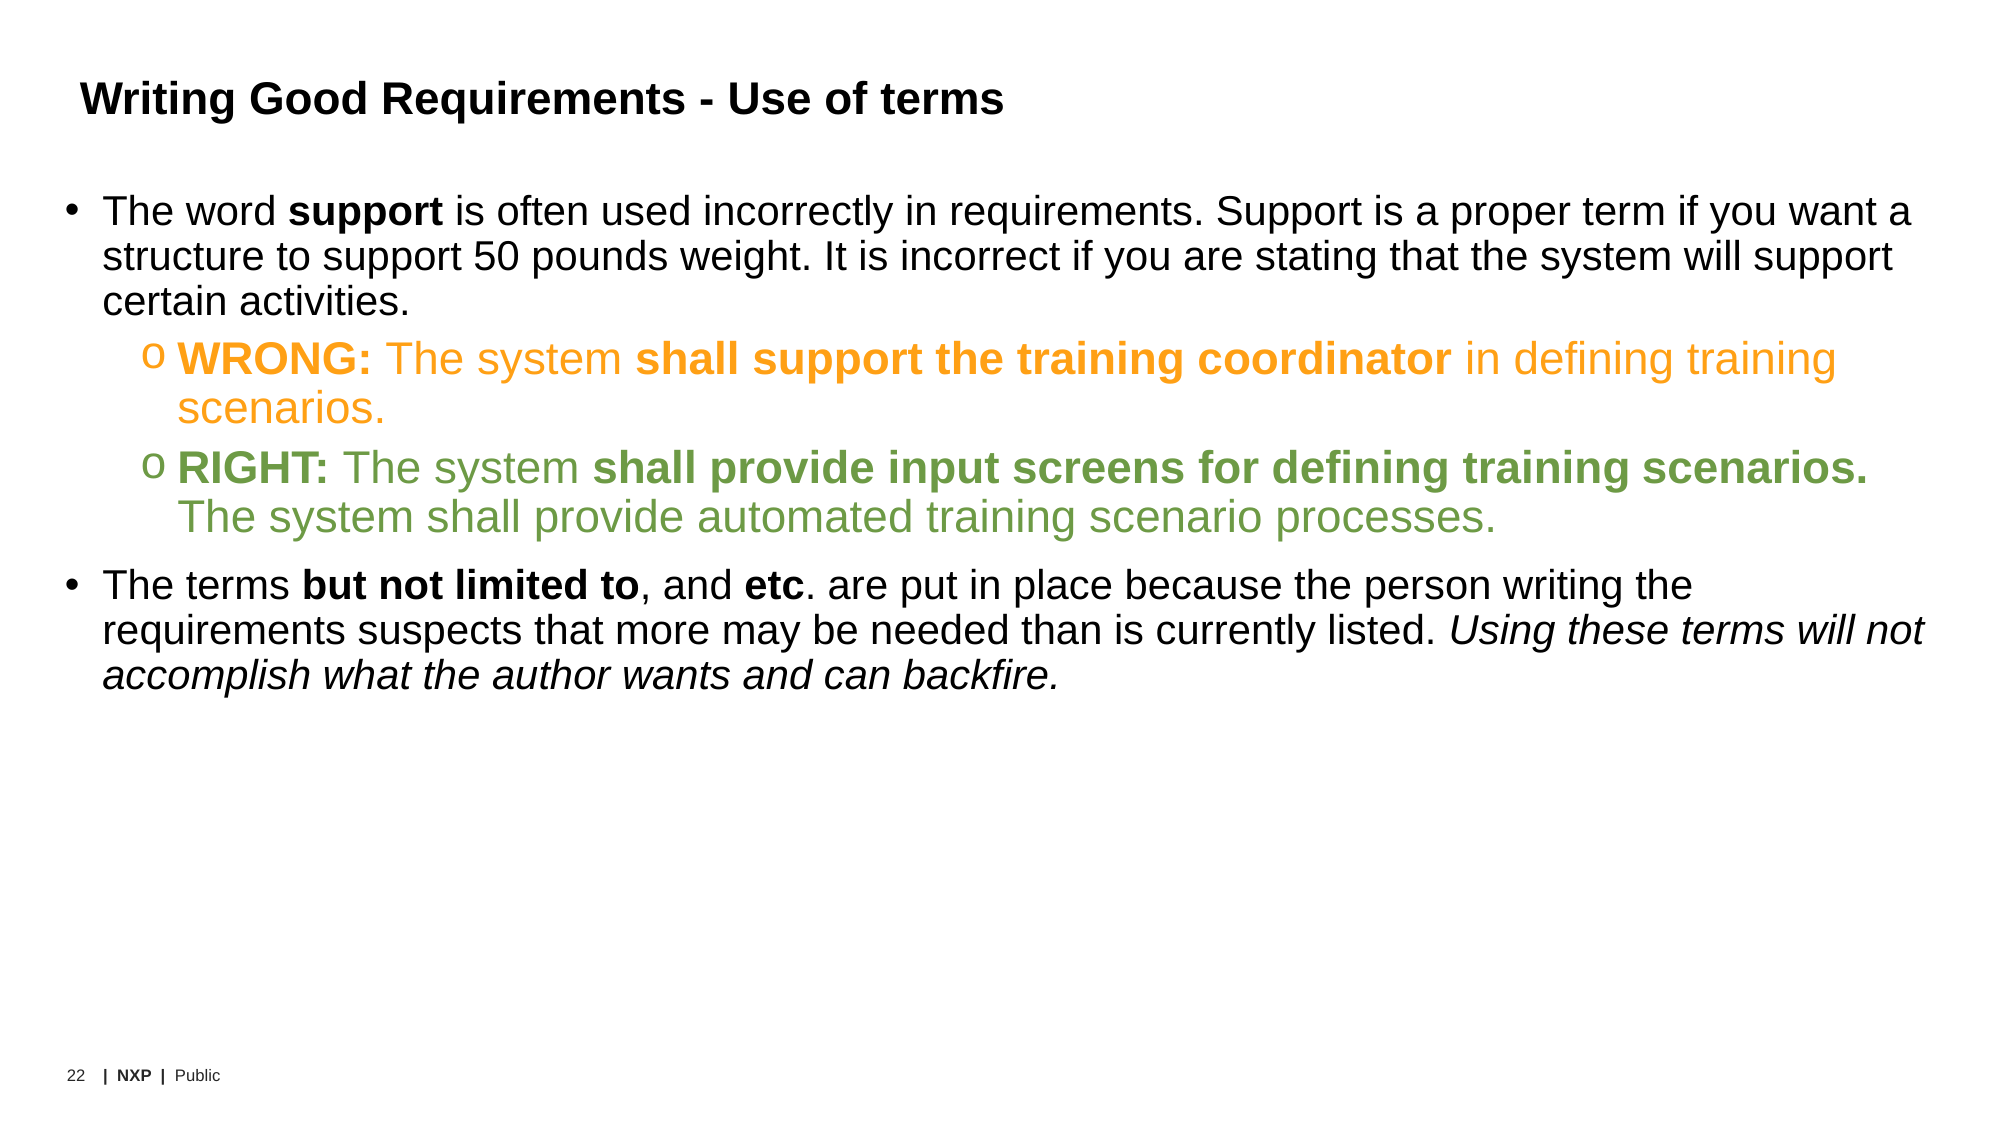

# Writing Good Requirements - Use of terms
The word support is often used incorrectly in requirements. Support is a proper term if you want a structure to support 50 pounds weight. It is incorrect if you are stating that the system will support certain activities.
WRONG: The system shall support the training coordinator in defining training scenarios.
RIGHT: The system shall provide input screens for defining training scenarios. The system shall provide automated training scenario processes.
The terms but not limited to, and etc. are put in place because the person writing the requirements suspects that more may be needed than is currently listed. Using these terms will not accomplish what the author wants and can backfire.